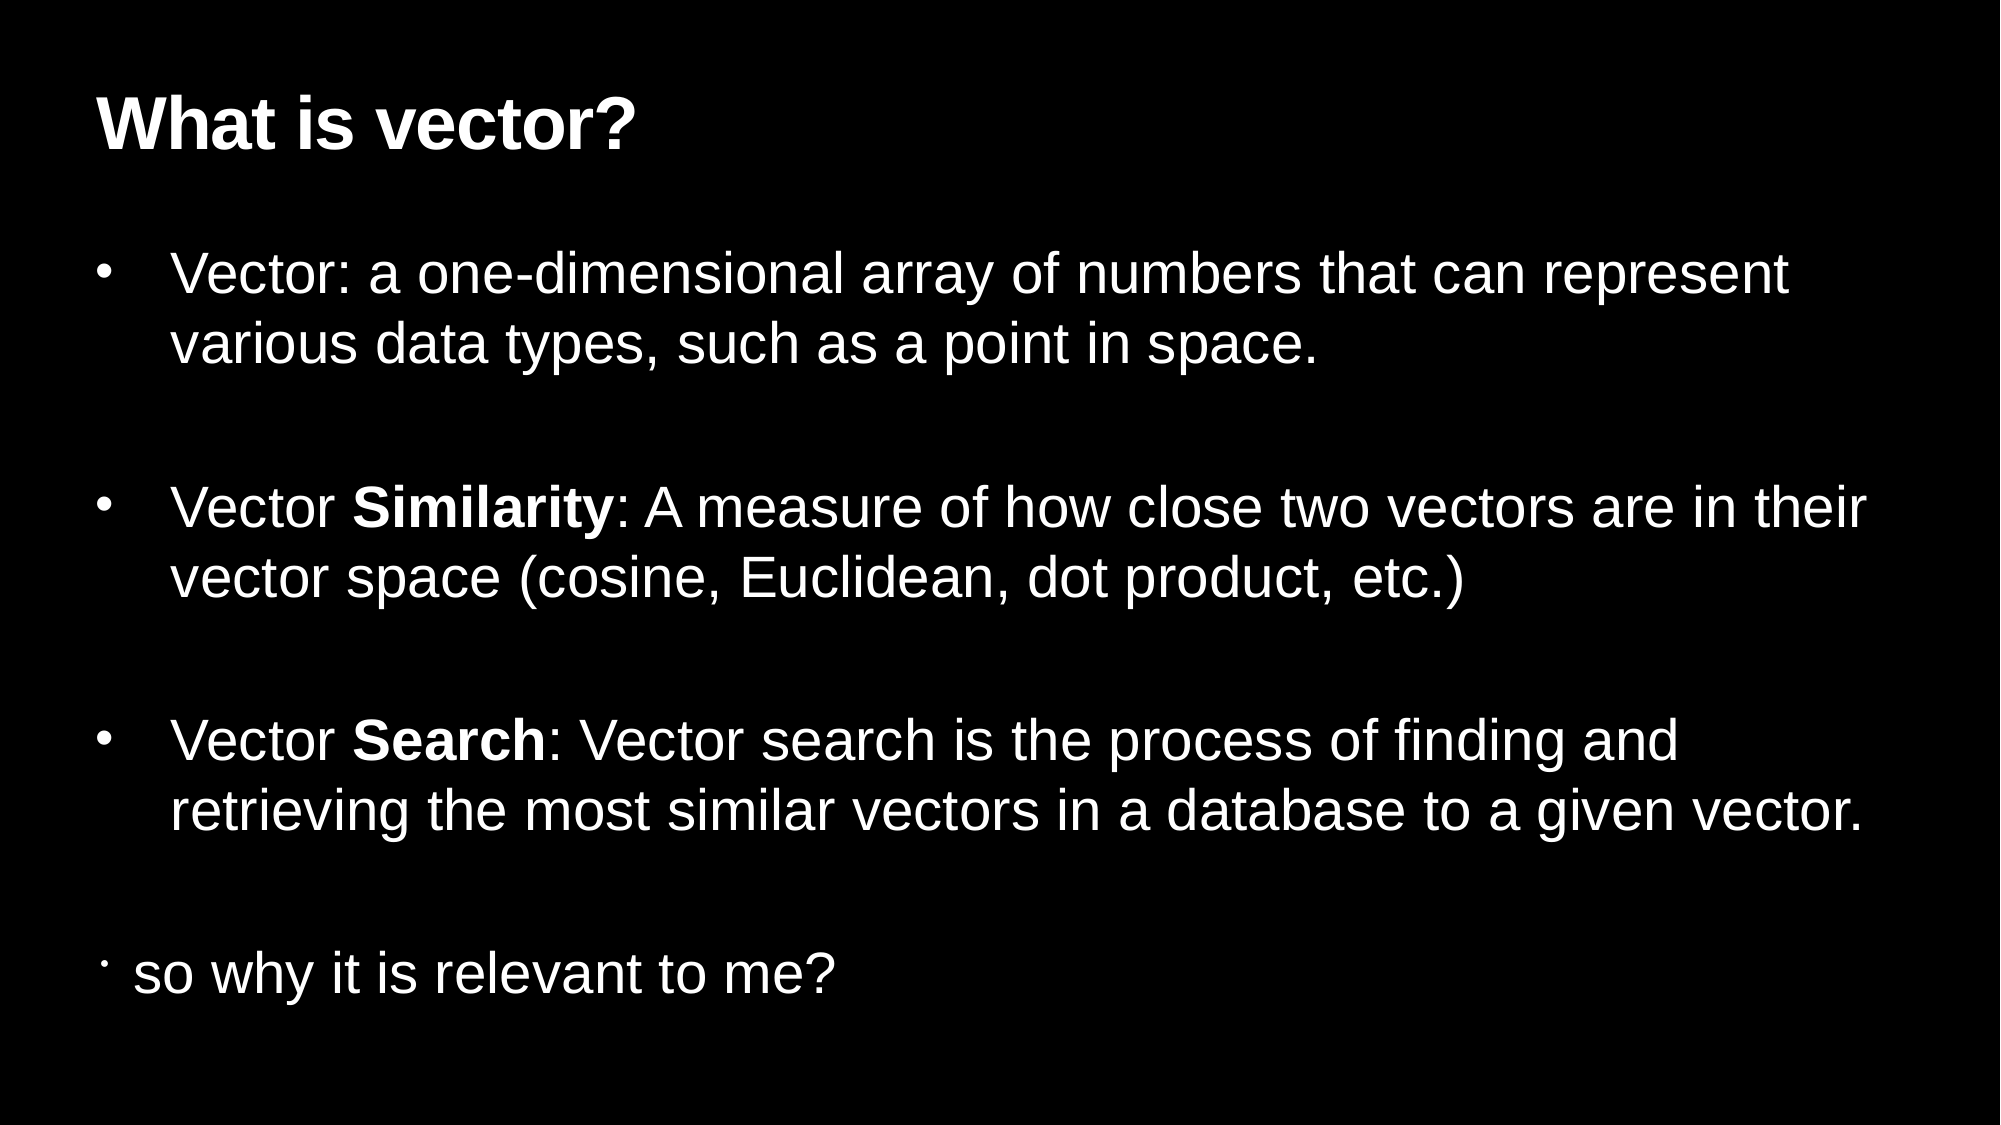

# What is vector?
Vector: a one-dimensional array of numbers that can represent various data types, such as a point in space.

Vector Similarity: A measure of how close two vectors are in their vector space (cosine, Euclidean, dot product, etc.)

Vector Search: Vector search is the process of finding and retrieving the most similar vectors in a database to a given vector.

so why it is relevant to me?